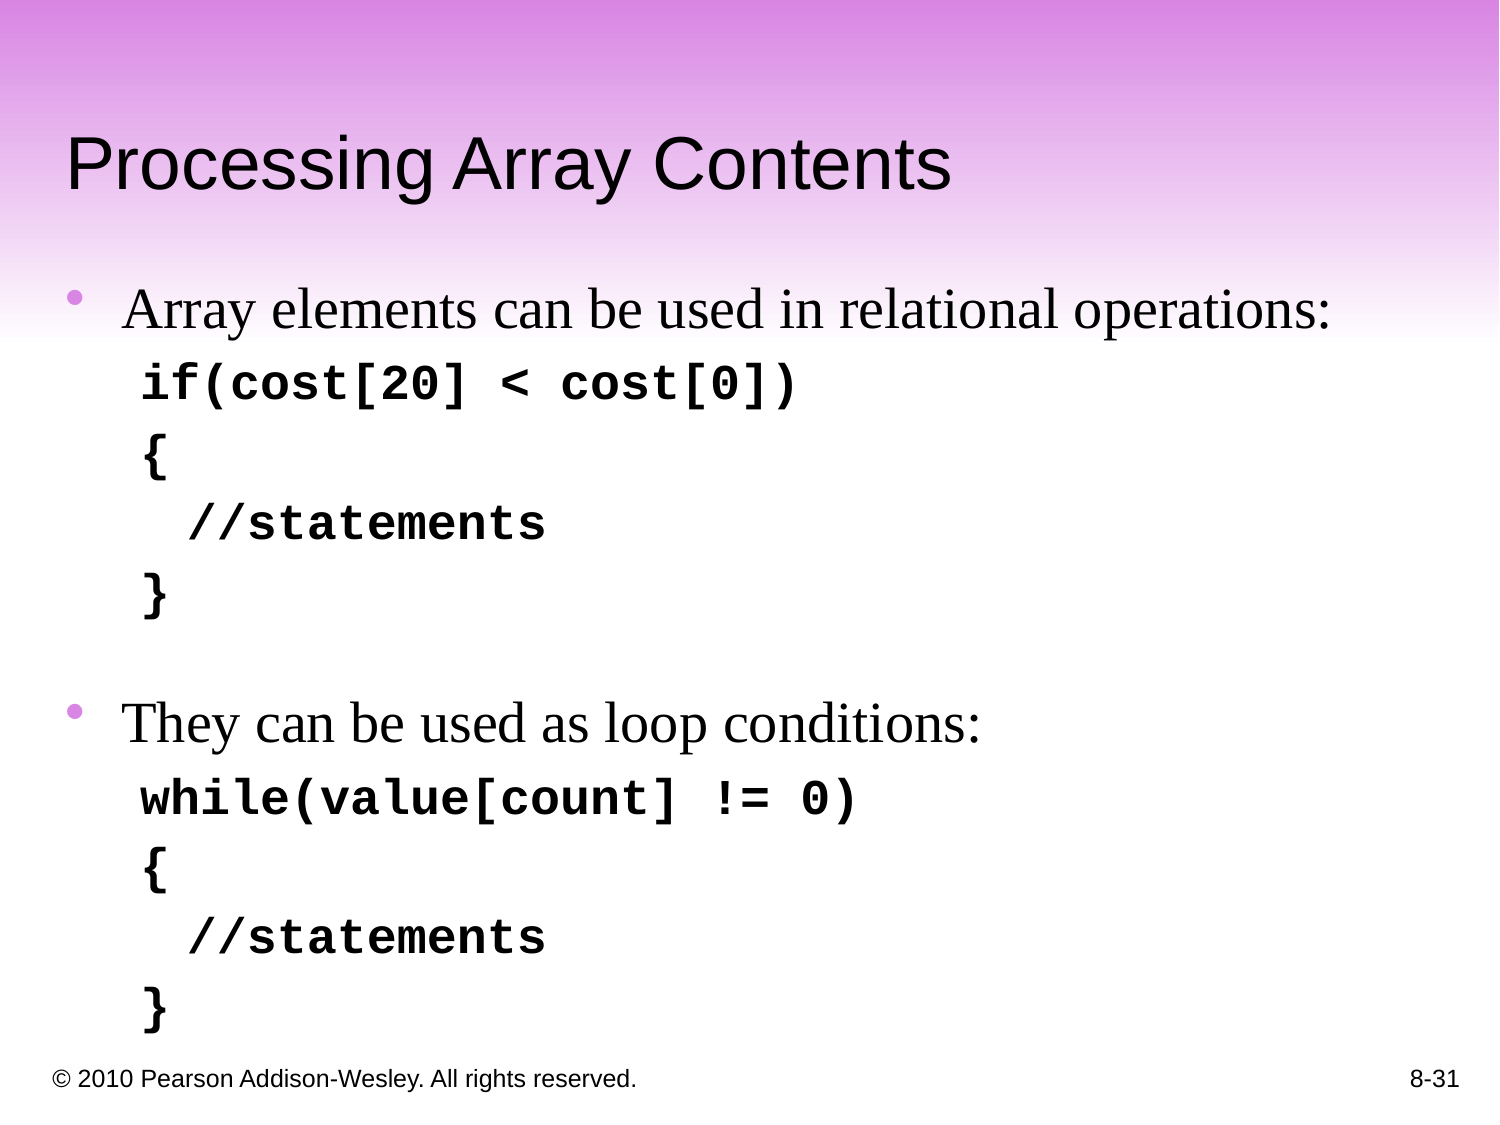

Processing Array Contents
Array elements can be used in relational operations:
if(cost[20] < cost[0])
{
	//statements
}

They can be used as loop conditions:
while(value[count] != 0)
{
	//statements
}
8-31